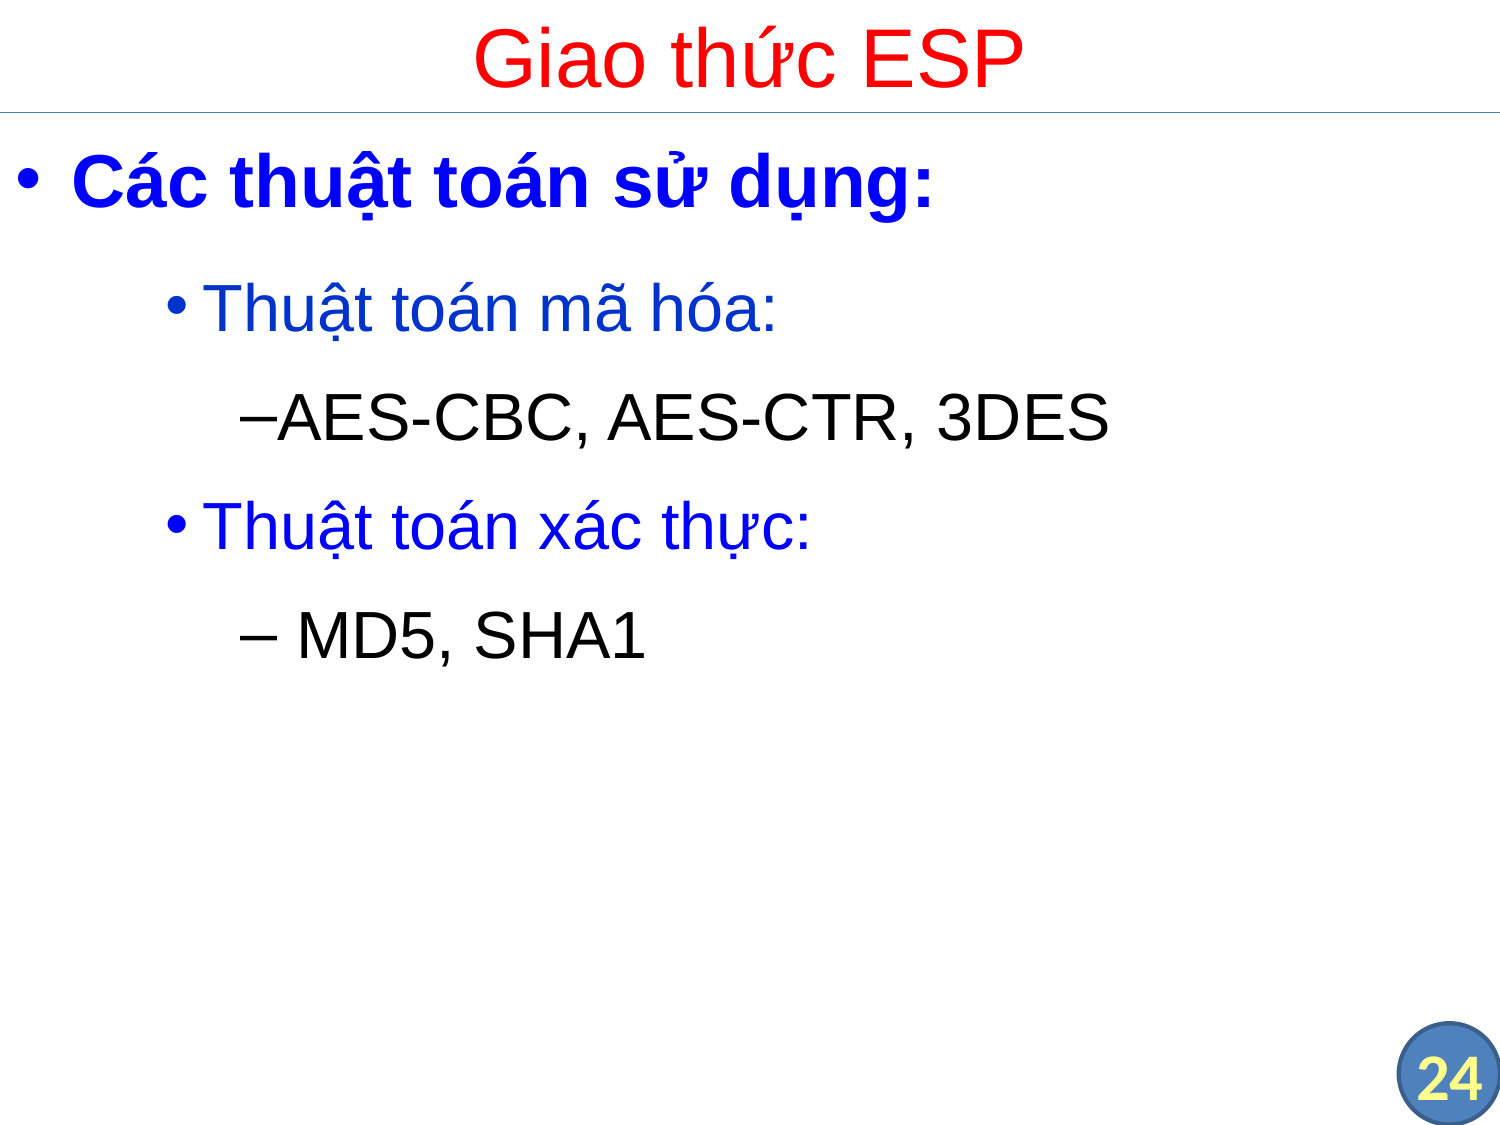

# Giao thức ESP
Các thuật toán sử dụng:
Thuật toán mã hóa:
AES-CBC, AES-CTR, 3DES
Thuật toán xác thực:
 MD5, SHA1

24